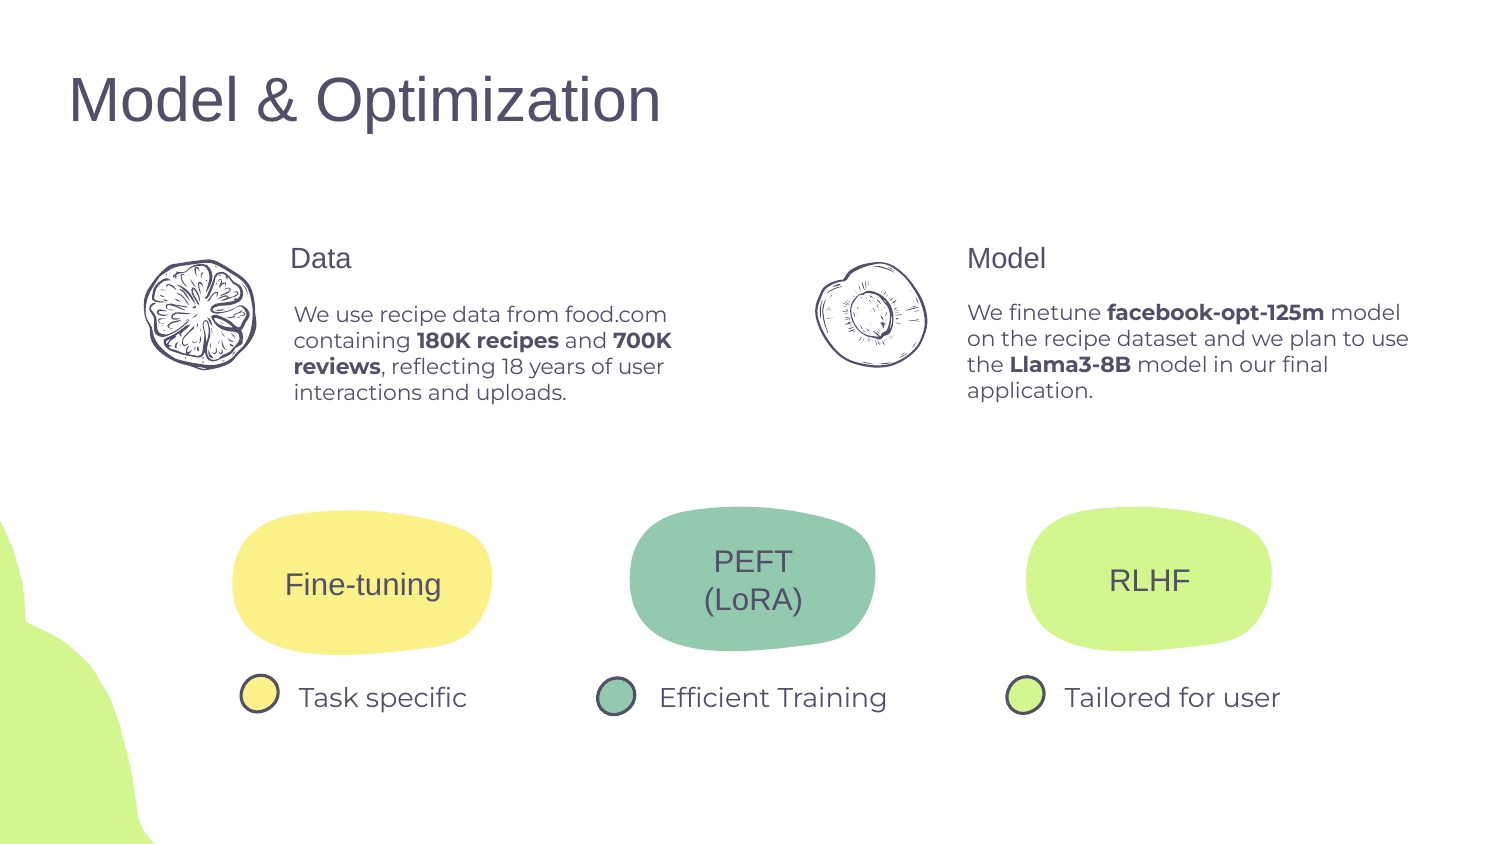

Model & Optimization
Data
Model

We finetune facebook-opt-125m model on the recipe dataset and we plan to use the Llama3-8B model in our final application.
We use recipe data from food.com containing 180K recipes and 700K reviews, reflecting 18 years of user interactions and uploads.
PEFT
(LoRA)
RLHF
Fine-tuning

Task specific
Efficient Training
Tailored for user